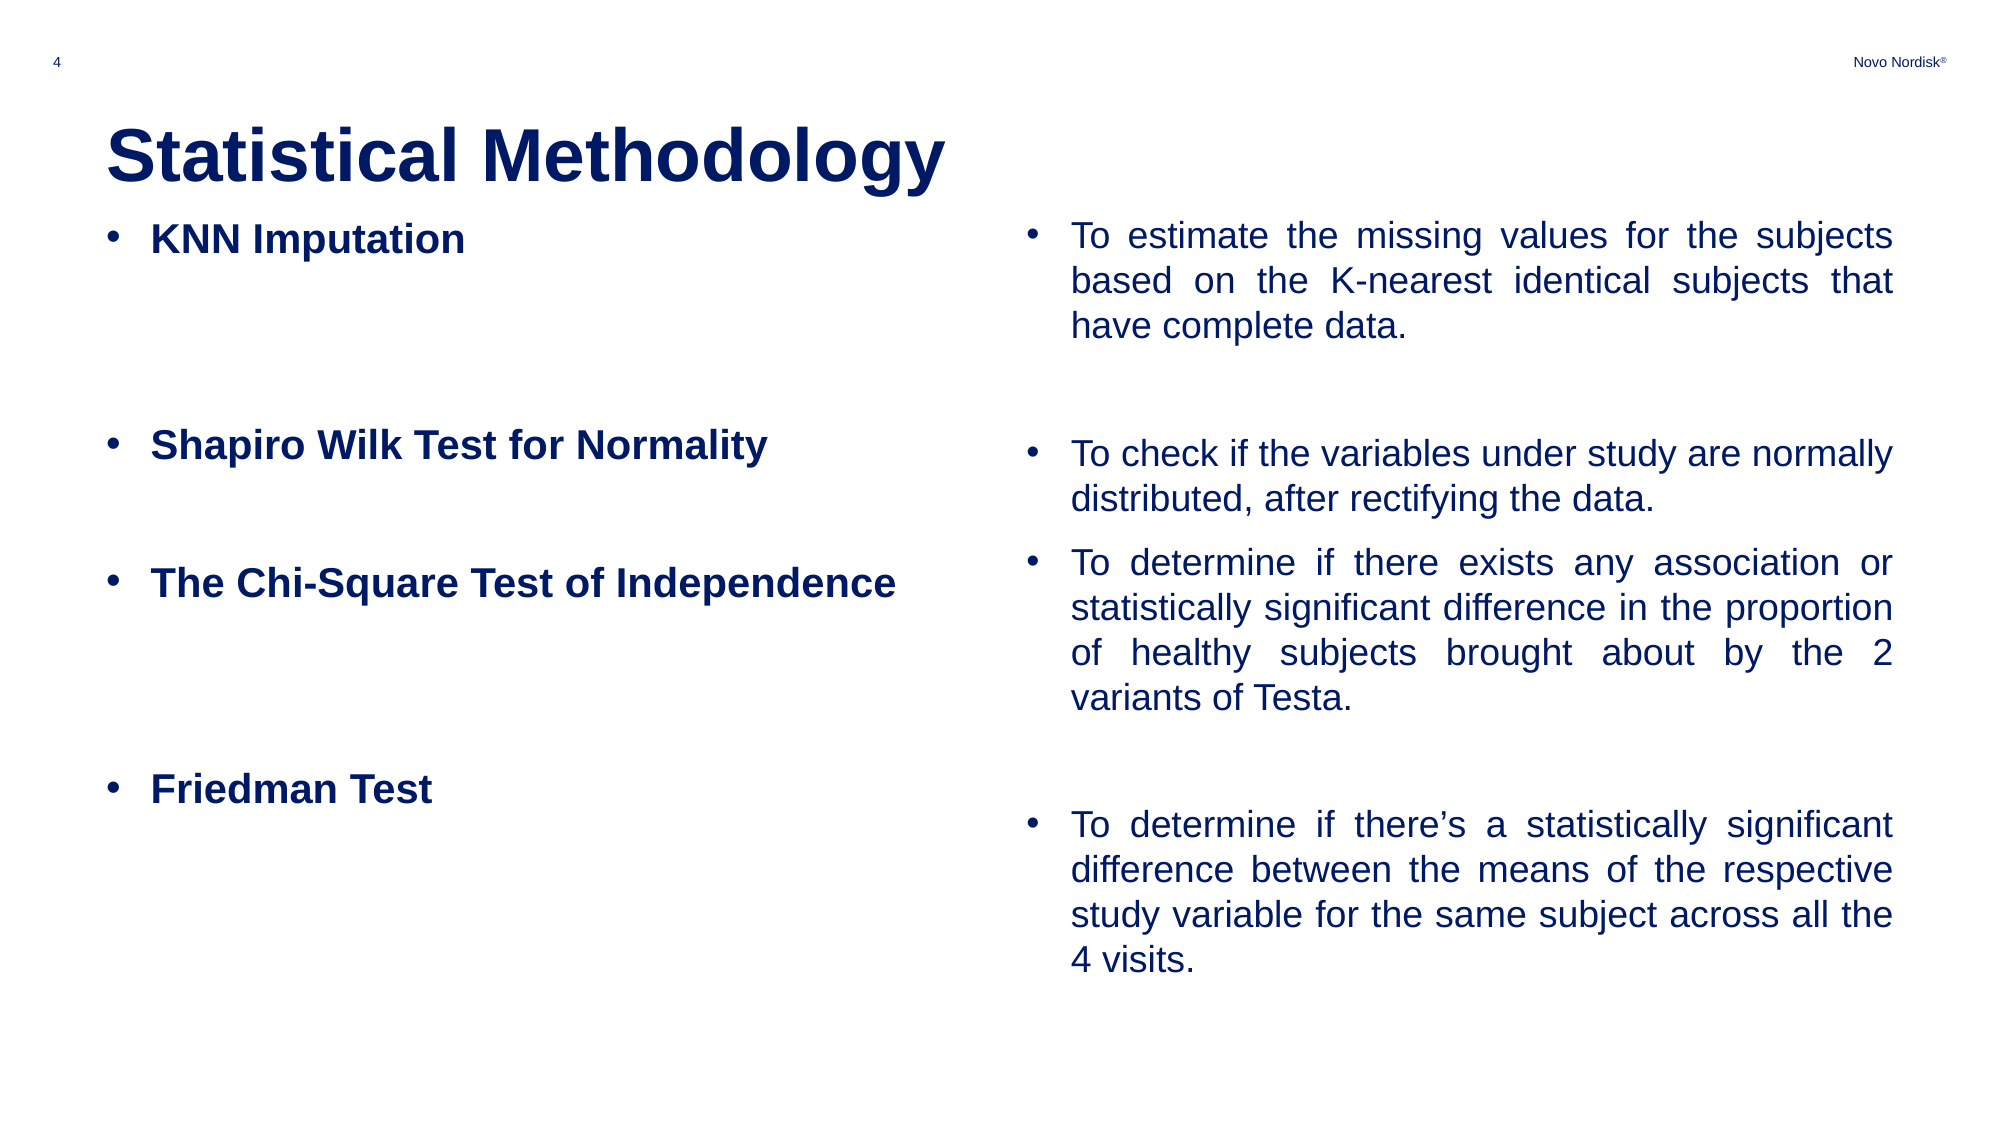

4

# Statistical Methodology
KNN Imputation

Shapiro Wilk Test for Normality

The Chi-Square Test of Independence

Friedman Test
To estimate the missing values for the subjects based on the K-nearest identical subjects that have complete data.

To check if the variables under study are normally distributed, after rectifying the data.
To determine if there exists any association or statistically significant difference in the proportion of healthy subjects brought about by the 2 variants of Testa.

To determine if there’s a statistically significant difference between the means of the respective study variable for the same subject across all the 4 visits.